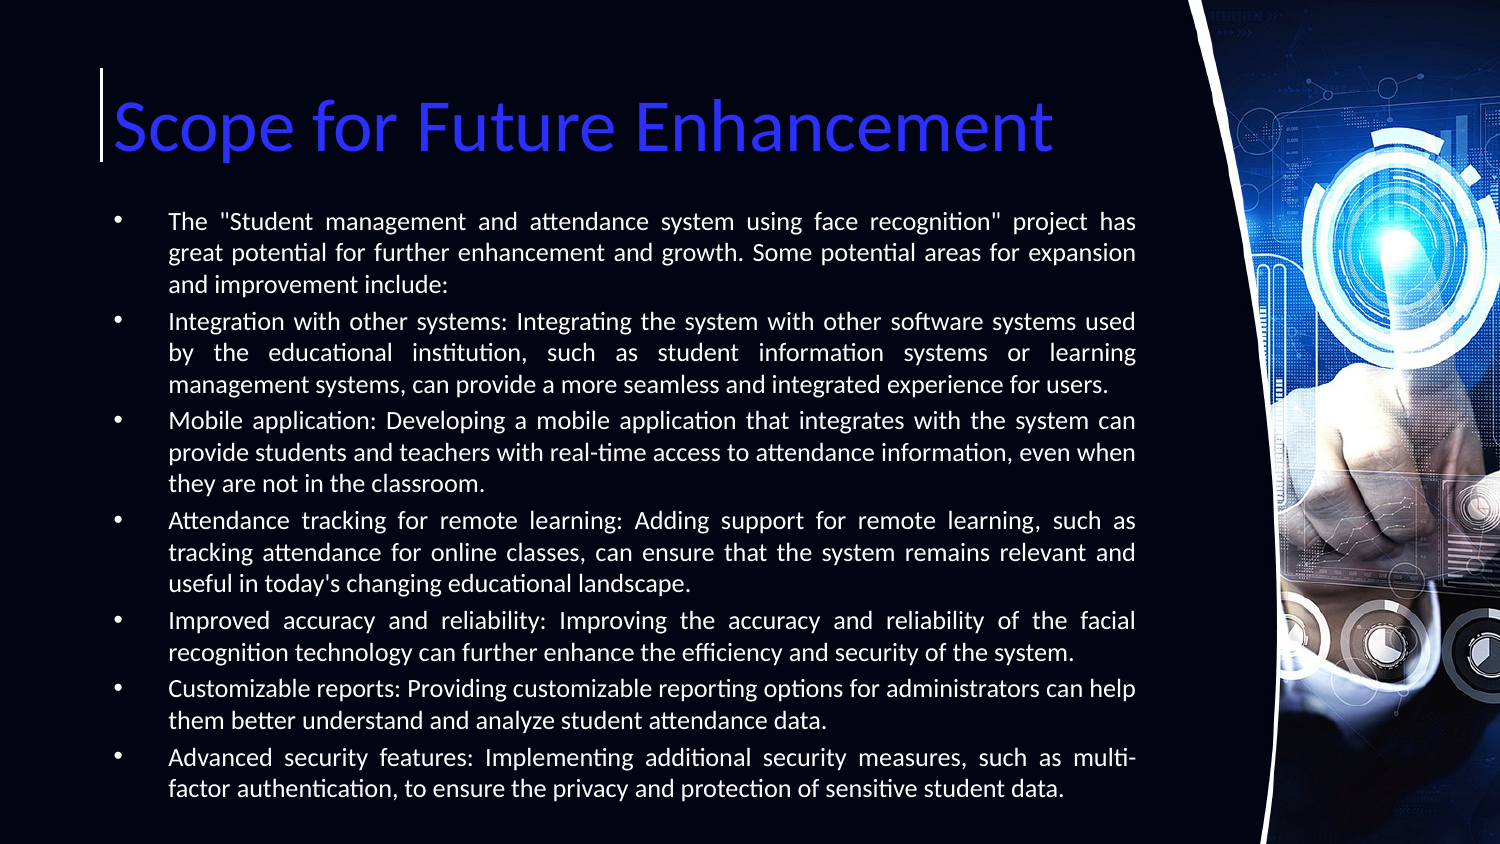

# Scope for Future Enhancement
The "Student management and attendance system using face recognition" project has great potential for further enhancement and growth. Some potential areas for expansion and improvement include:
Integration with other systems: Integrating the system with other software systems used by the educational institution, such as student information systems or learning management systems, can provide a more seamless and integrated experience for users.
Mobile application: Developing a mobile application that integrates with the system can provide students and teachers with real-time access to attendance information, even when they are not in the classroom.
Attendance tracking for remote learning: Adding support for remote learning, such as tracking attendance for online classes, can ensure that the system remains relevant and useful in today's changing educational landscape.
Improved accuracy and reliability: Improving the accuracy and reliability of the facial recognition technology can further enhance the efficiency and security of the system.
Customizable reports: Providing customizable reporting options for administrators can help them better understand and analyze student attendance data.
Advanced security features: Implementing additional security measures, such as multi-factor authentication, to ensure the privacy and protection of sensitive student data.